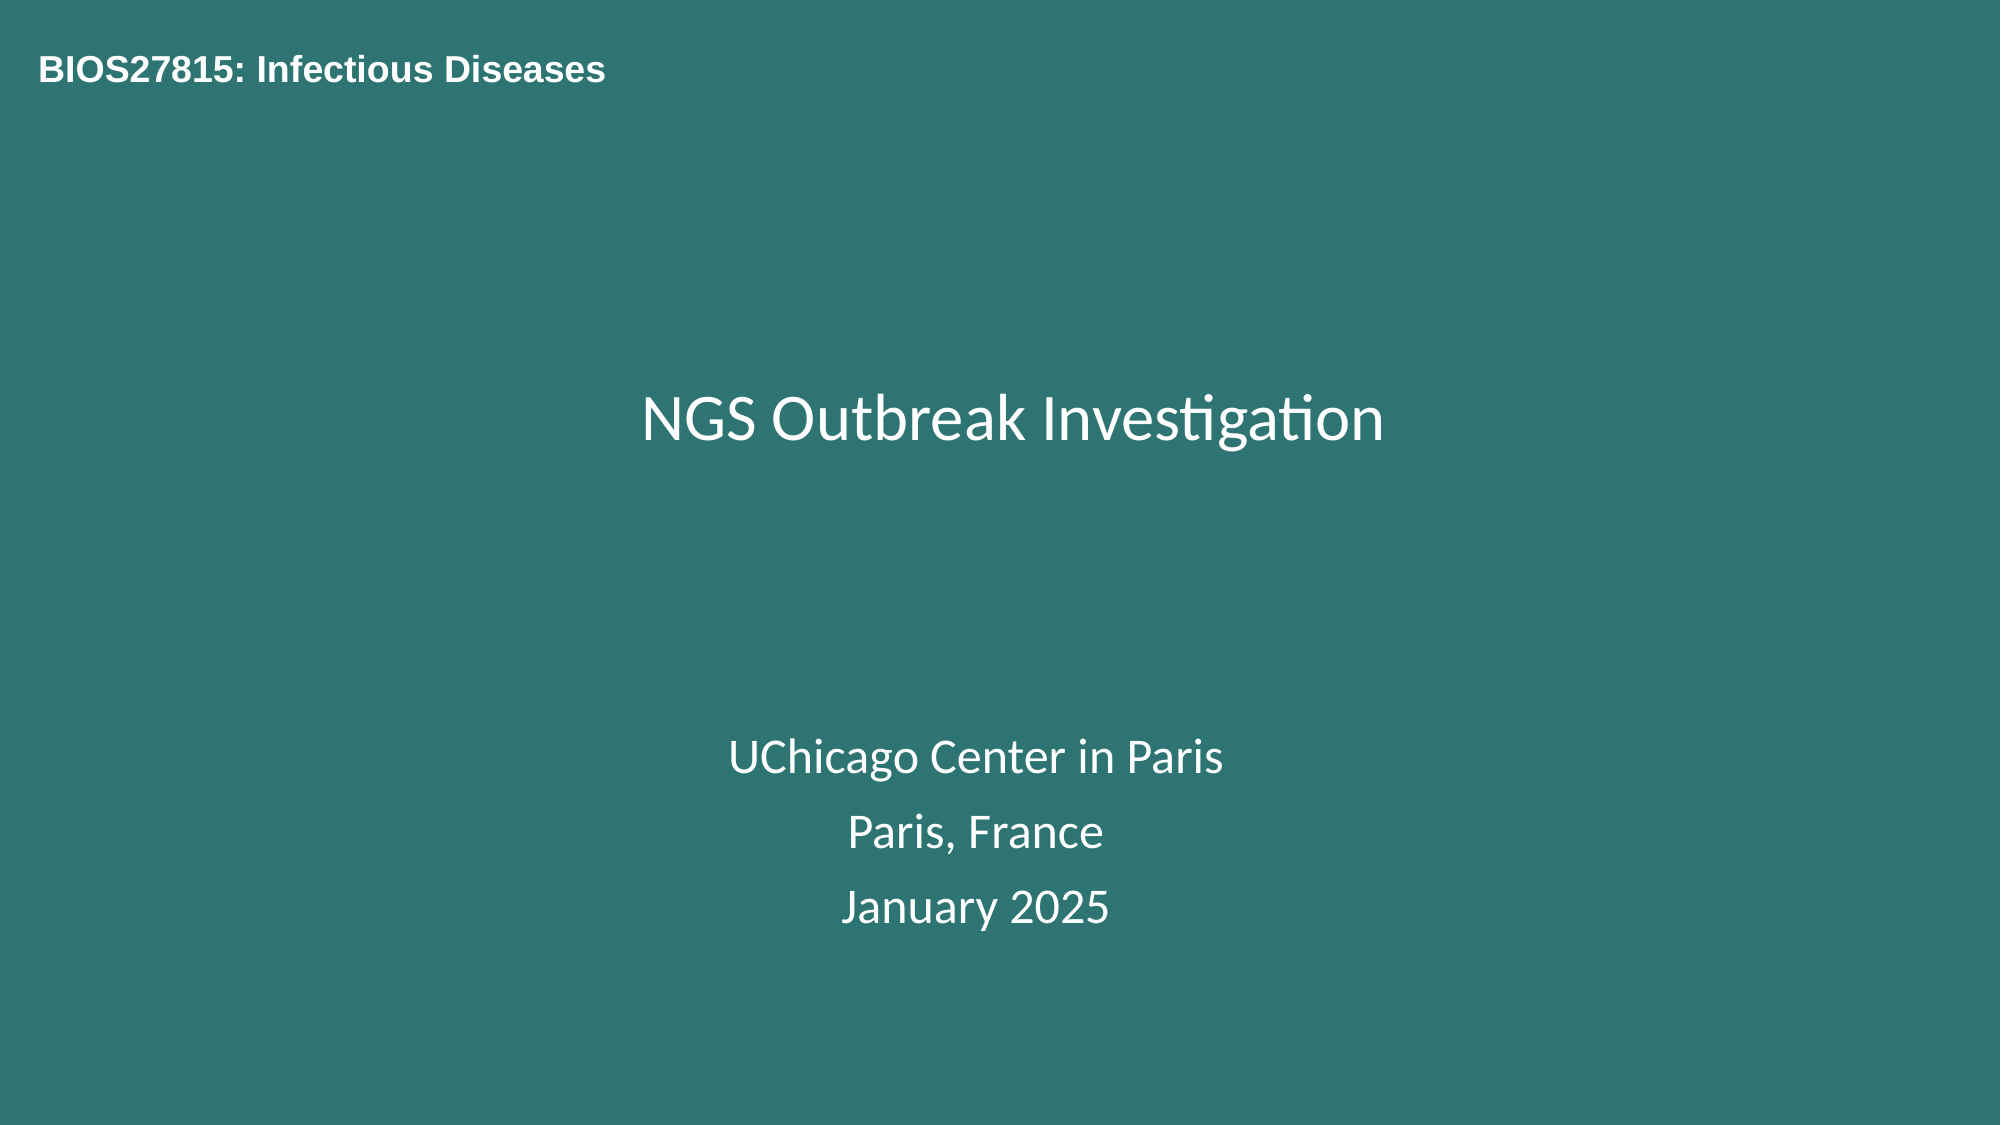

BIOS27815: Infectious Diseases
NGS Outbreak Investigation
UChicago Center in Paris
Paris, France
January 2025